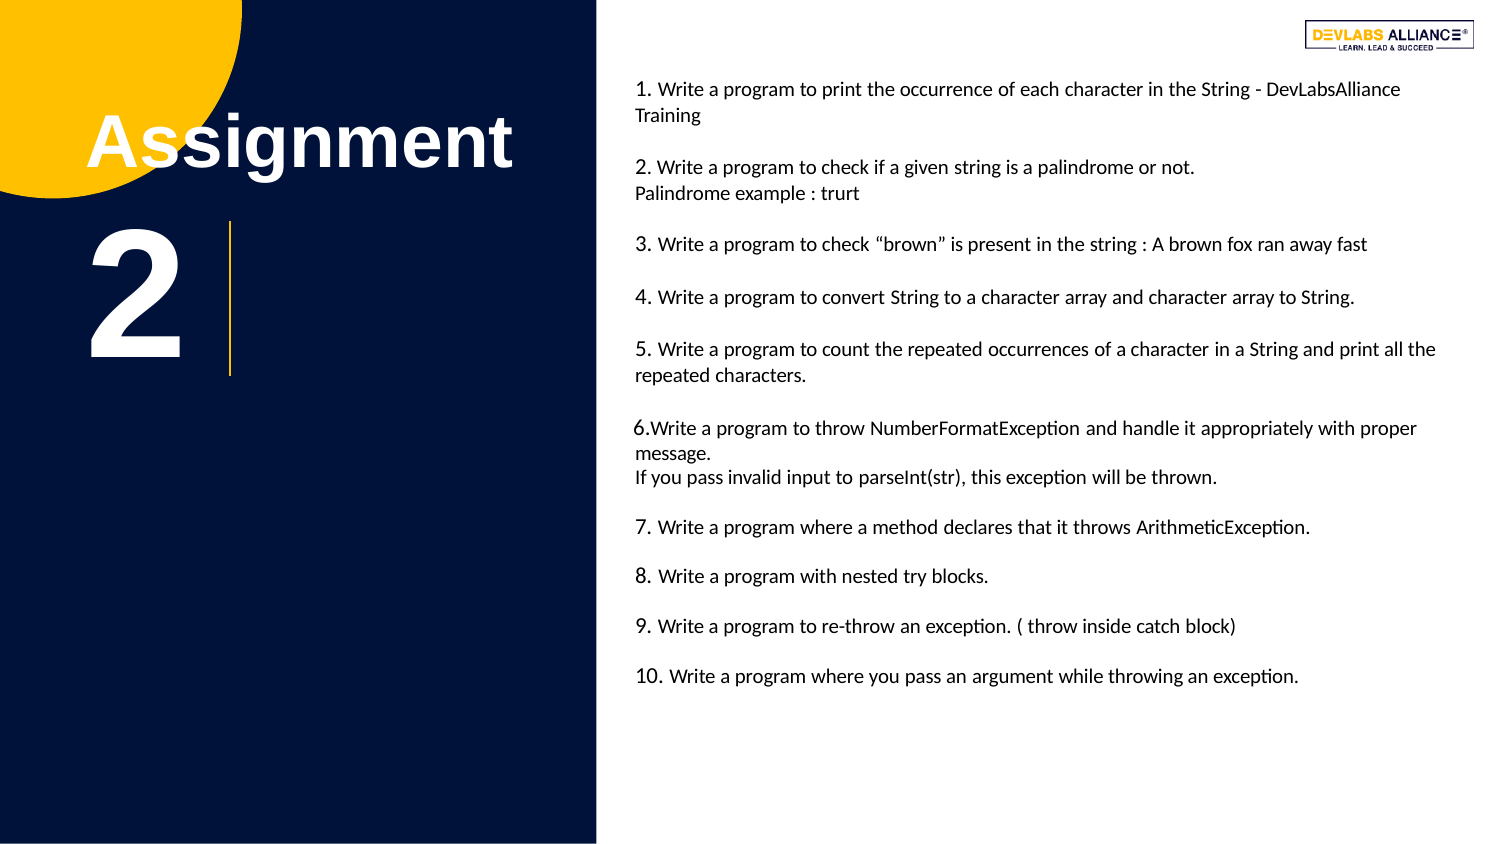

1. Write a program to print the occurrence of each character in the String - DevLabsAlliance
Training
# Assignment
2. Write a program to check if a given string is a palindrome or not.  Palindrome example : trurt
2

3. Write a program to check “brown” is present in the string : A brown fox ran away fast
4. Write a program to convert String to a character array and character array to String.
5. Write a program to count the repeated occurrences of a character in a String and print all the  repeated characters.
Write a program to throw NumberFormatException and handle it appropriately with proper  message.
If you pass invalid input to parseInt(str), this exception will be thrown.

Write a program where a method declares that it throws ArithmeticException.

Write a program with nested try blocks.

Write a program to re-throw an exception. ( throw inside catch block)

Write a program where you pass an argument while throwing an exception.